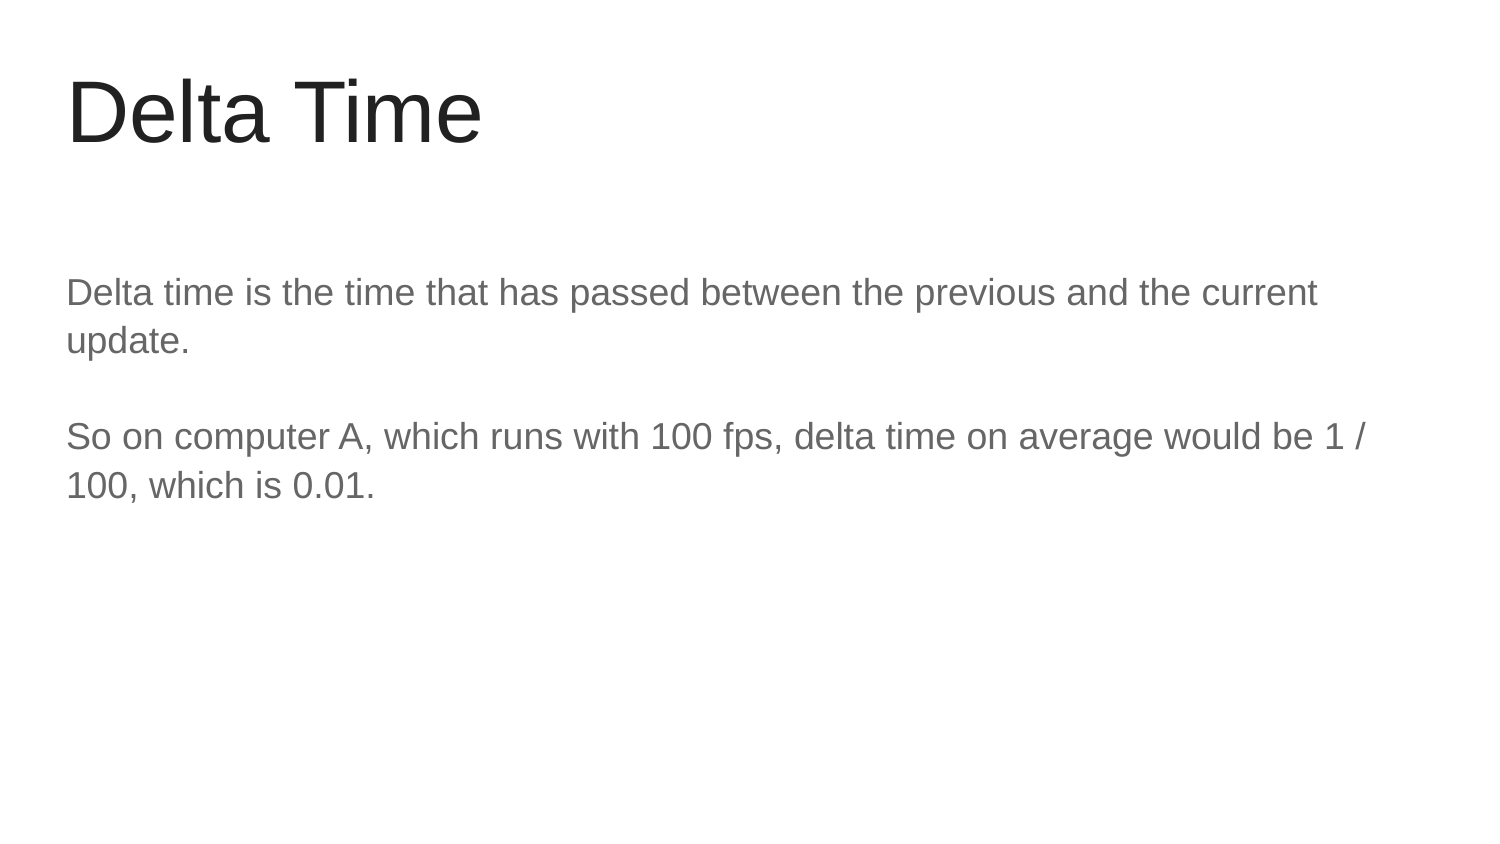

# Delta Time
Delta time is the time that has passed between the previous and the current update.
So on computer A, which runs with 100 fps, delta time on average would be 1 / 100, which is 0.01.